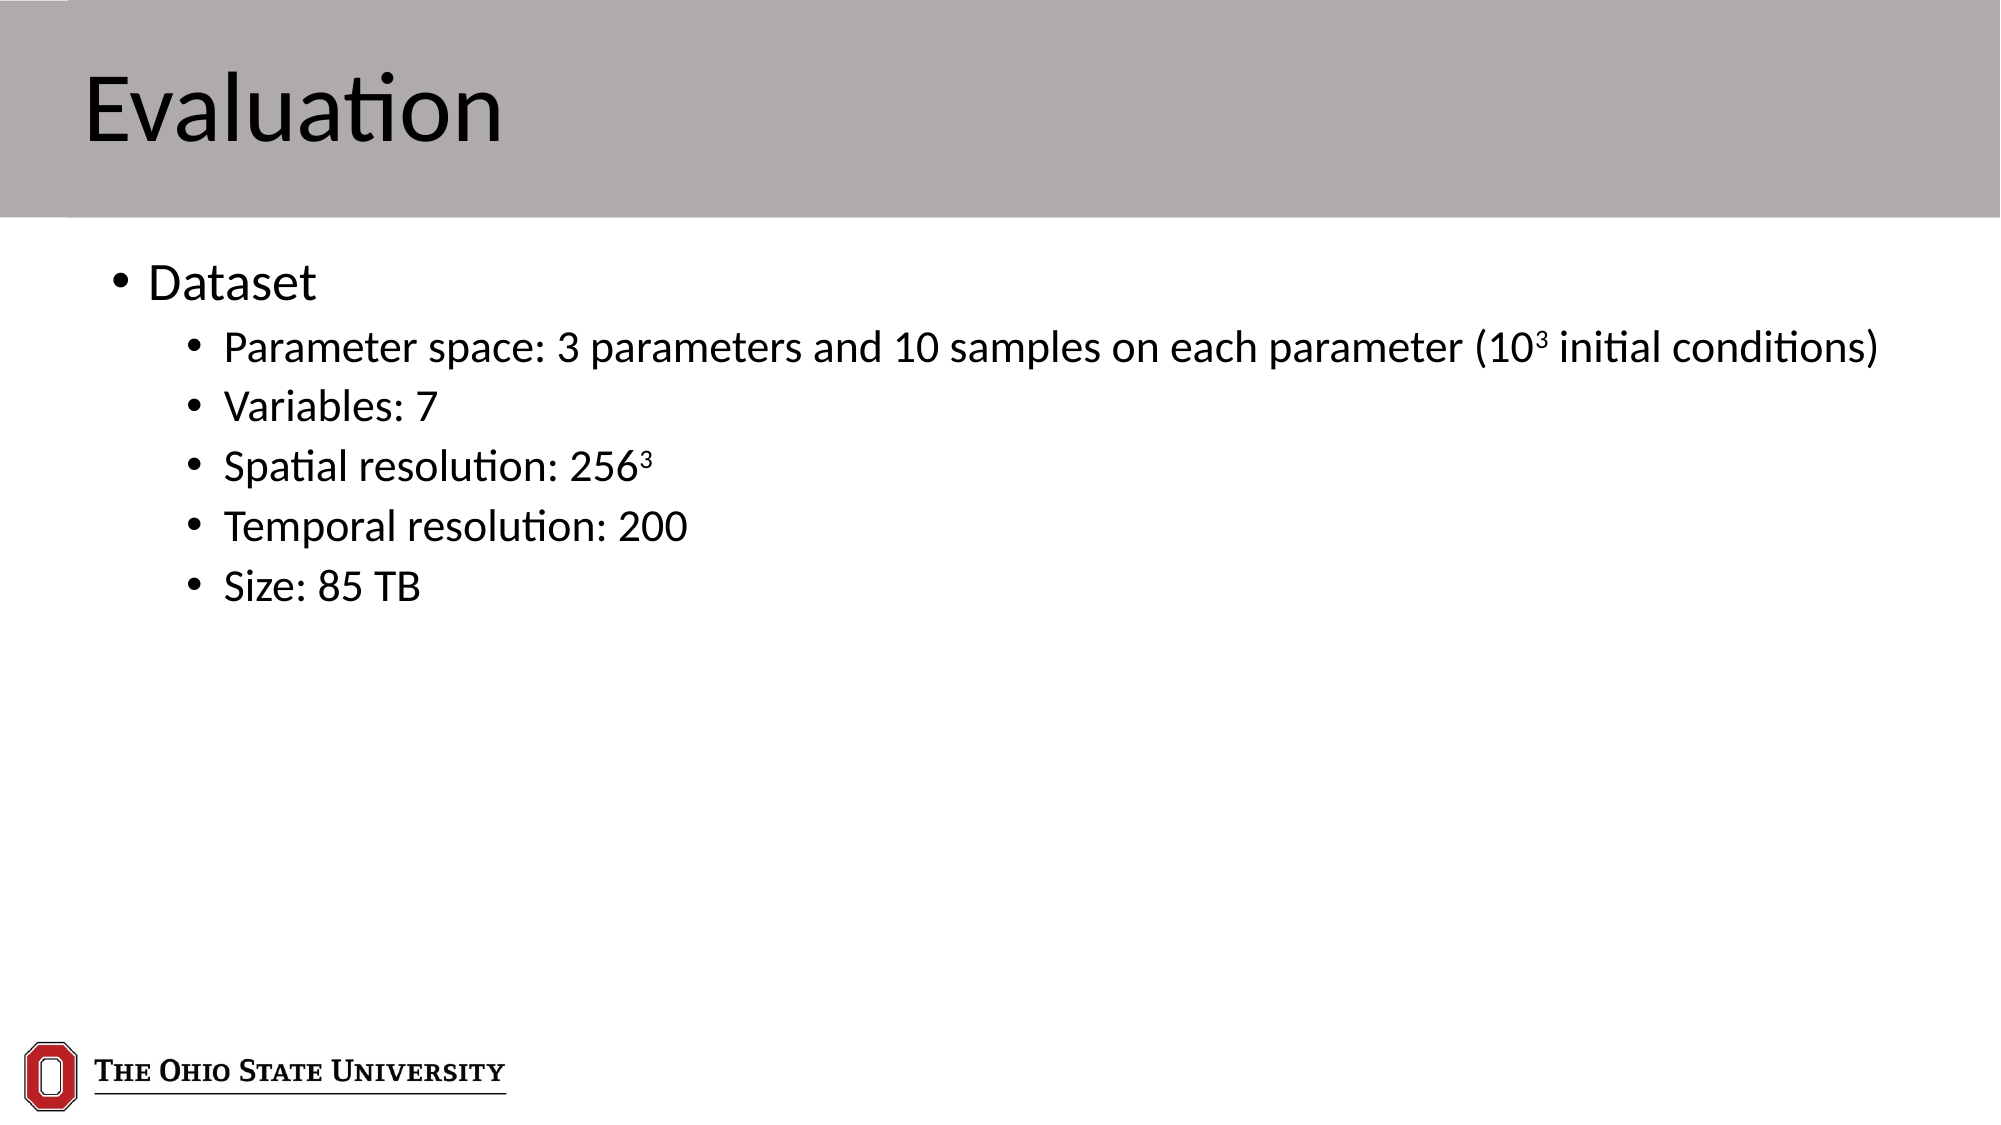

# Evaluation
Dataset
Parameter space: 3 parameters and 10 samples on each parameter (103 initial conditions)
Variables: 7
Spatial resolution: 2563
Temporal resolution: 200
Size: 85 TB